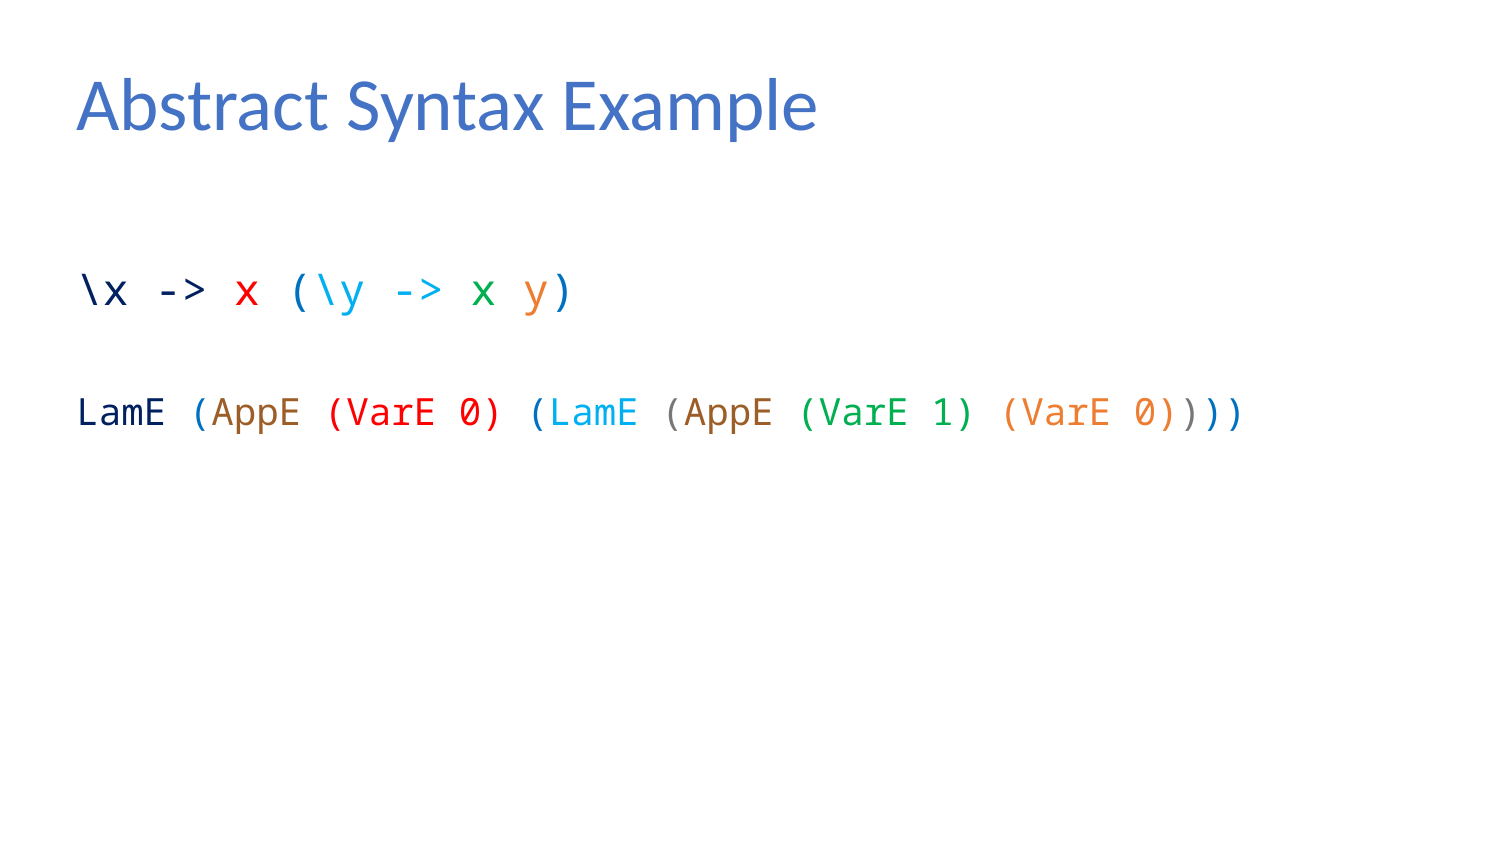

# Abstract Syntax Example

\x -> x (\y -> x y)

LamE (AppE (VarE 0) (LamE (AppE (VarE 1) (VarE 0))))